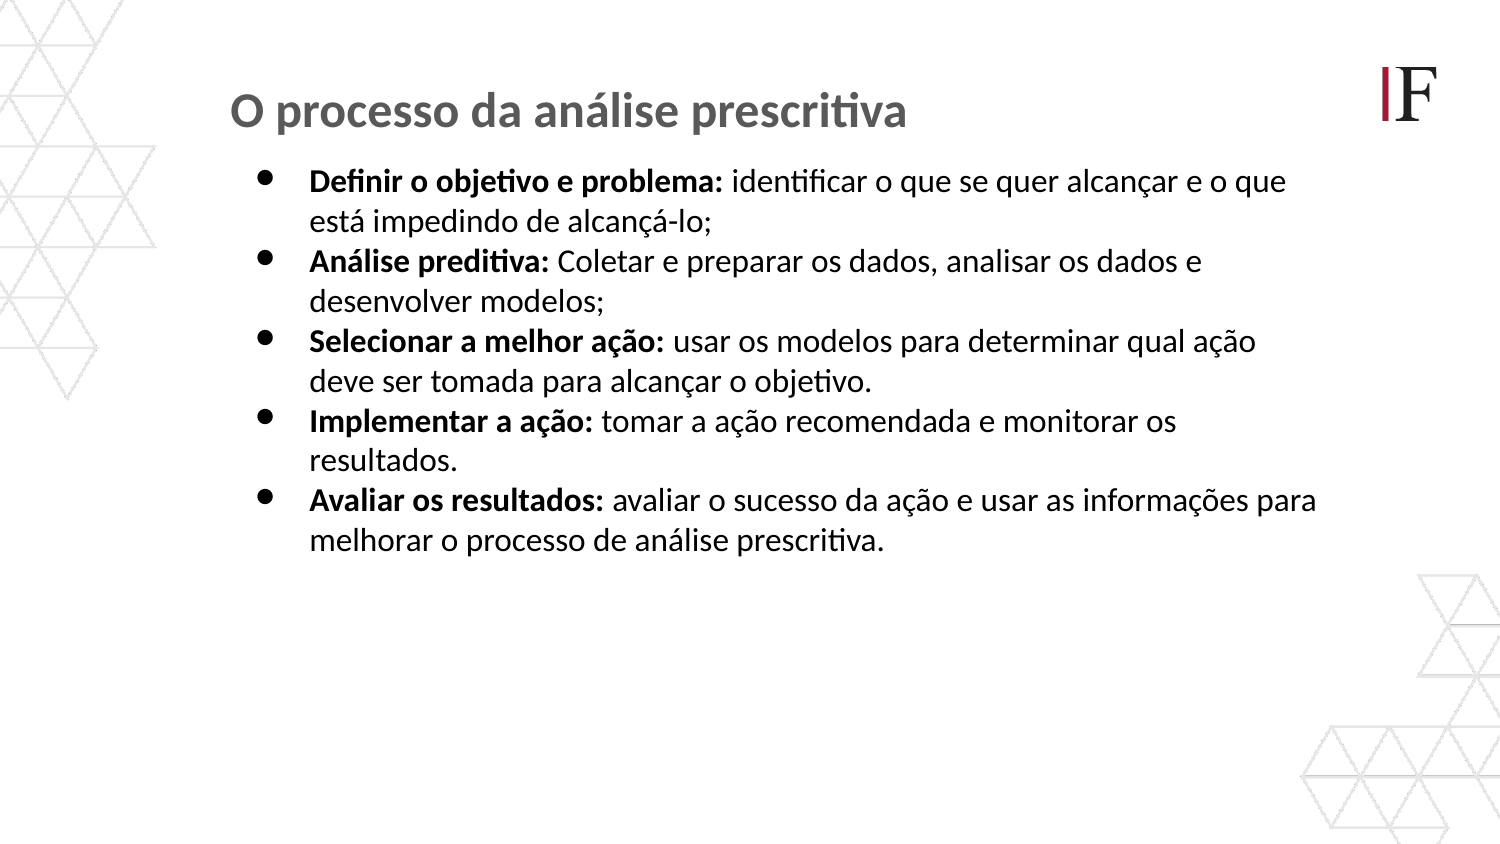

O processo da análise prescritiva
Definir o objetivo e problema: identificar o que se quer alcançar e o que está impedindo de alcançá-lo;
Análise preditiva: Coletar e preparar os dados, analisar os dados e desenvolver modelos;
Selecionar a melhor ação: usar os modelos para determinar qual ação deve ser tomada para alcançar o objetivo.
Implementar a ação: tomar a ação recomendada e monitorar os resultados.
Avaliar os resultados: avaliar o sucesso da ação e usar as informações para melhorar o processo de análise prescritiva.